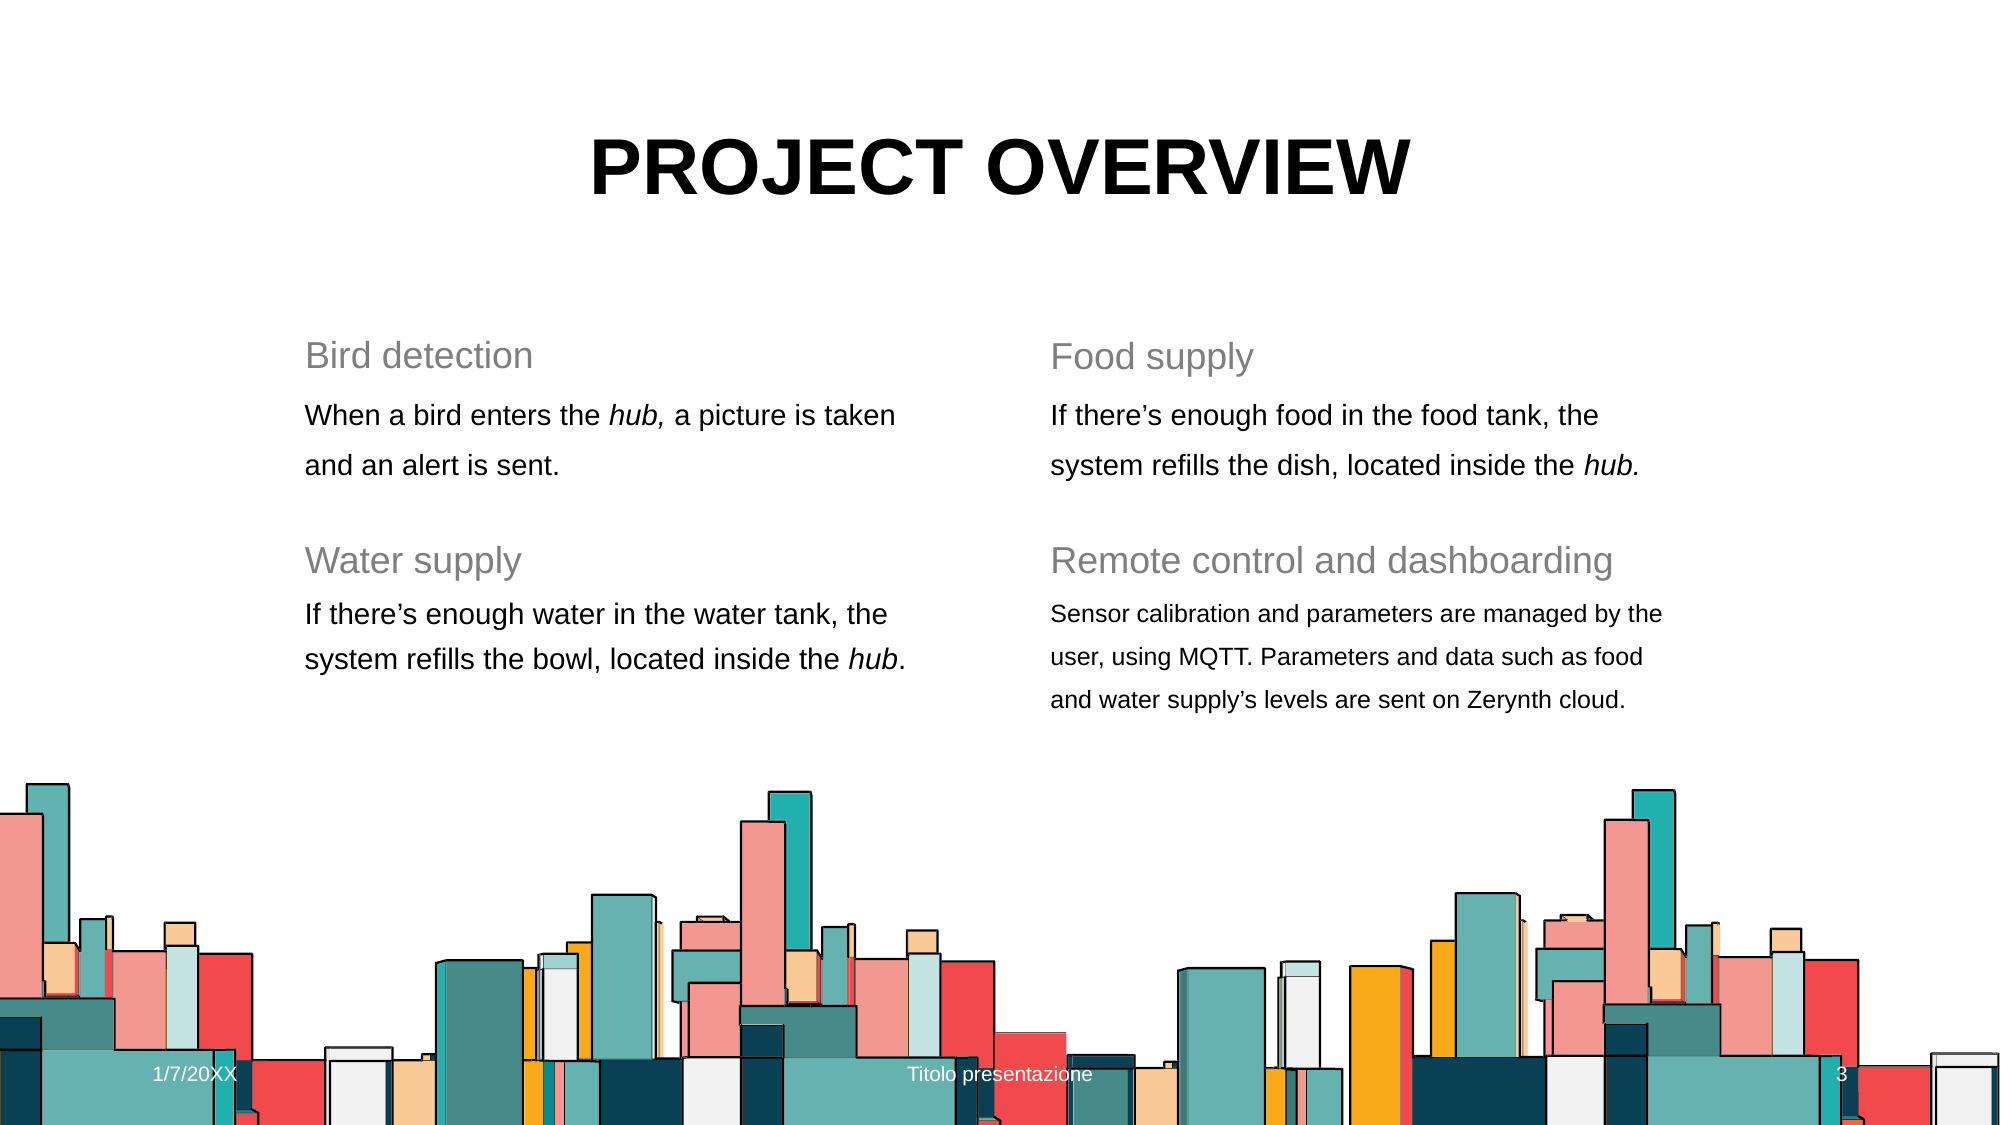

# PROJECT OVERVIEW
Bird detection
Food supply
If there’s enough food in the food tank, the system refills the dish, located inside the hub.
When a bird enters the hub, a picture is taken and an alert is sent.
Water supply
Remote control and dashboarding
Sensor calibration and parameters are managed by the user, using MQTT. Parameters and data such as food and water supply’s levels are sent on Zerynth cloud.
If there’s enough water in the water tank, the system refills the bowl, located inside the hub.
1/7/20XX
Titolo presentazione
3